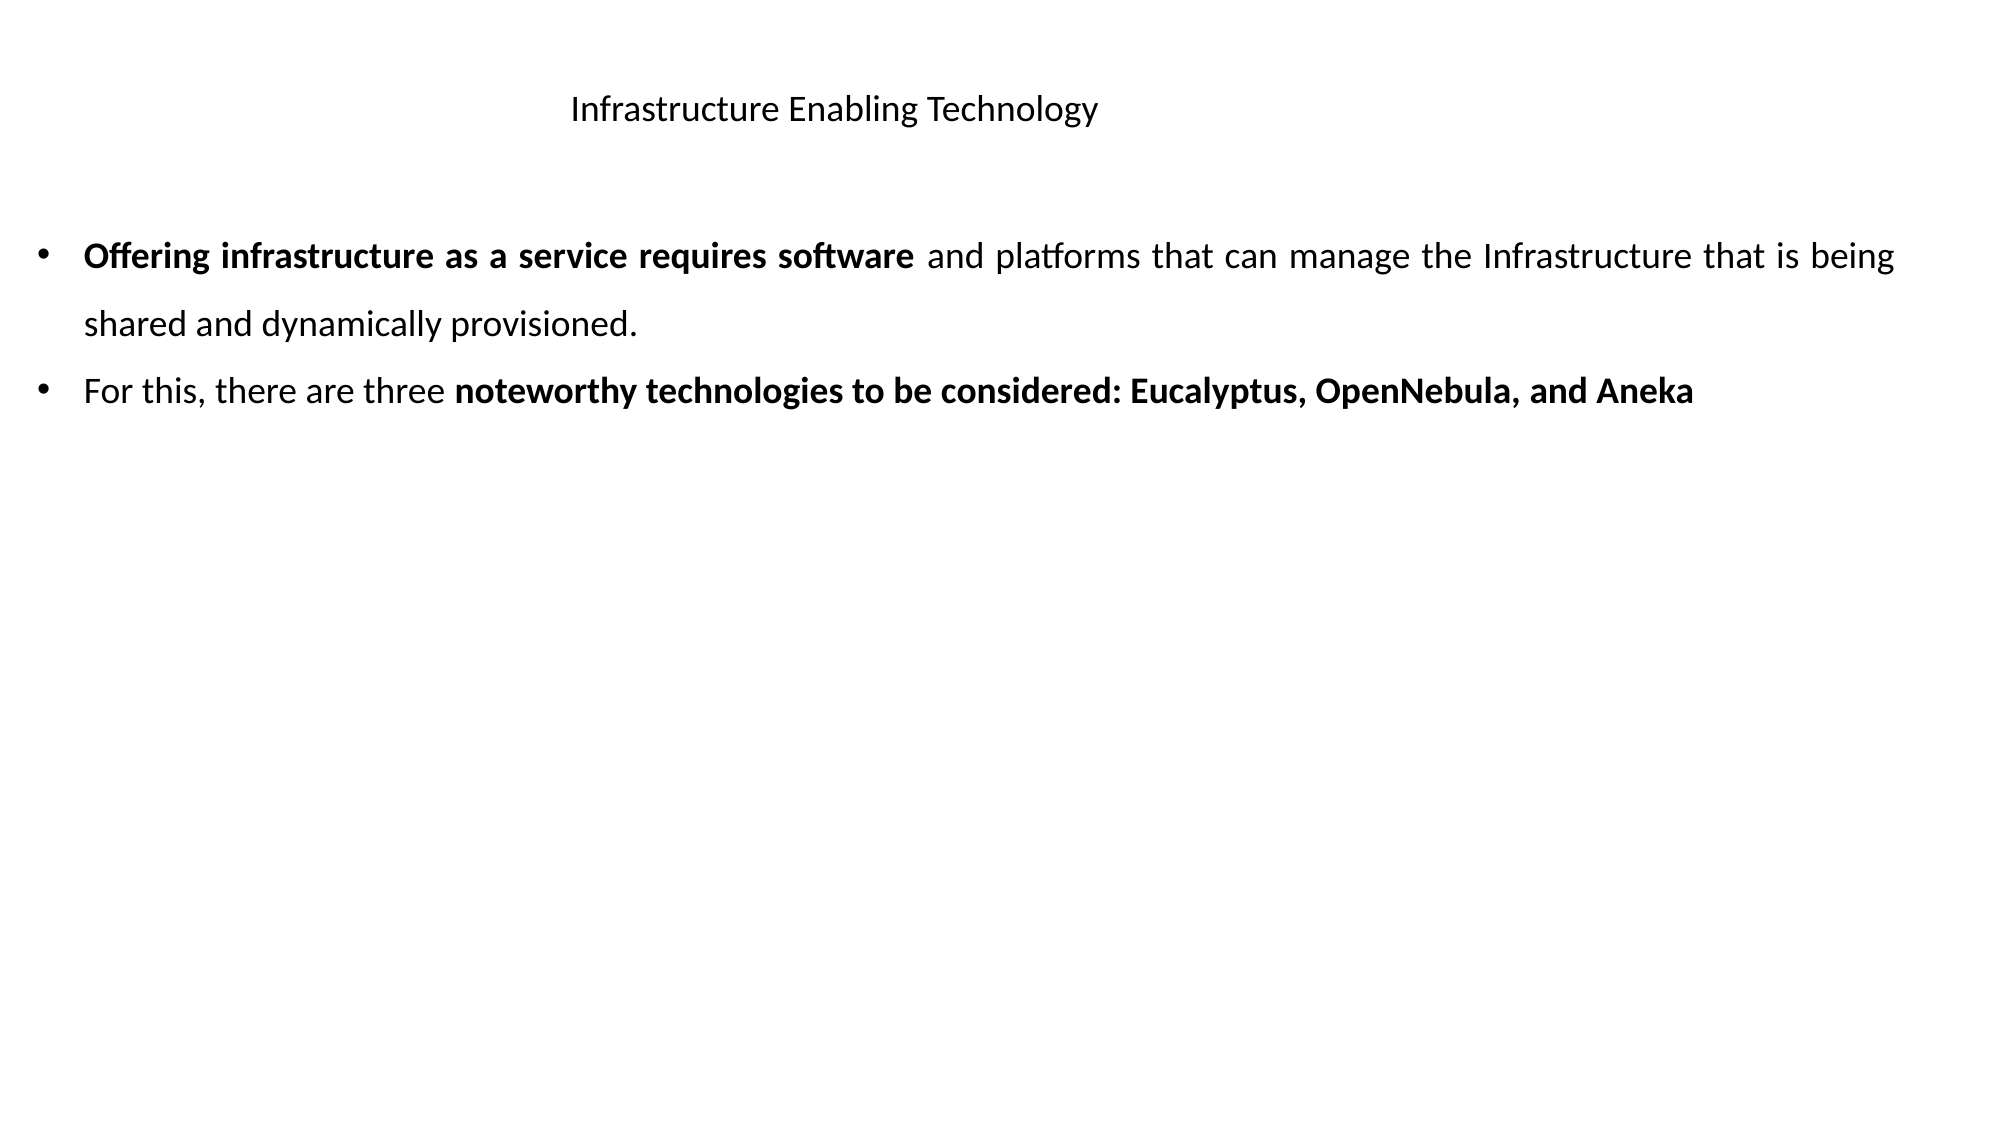

Infrastructure Enabling Technology
Offering infrastructure as a service requires software and platforms that can manage the Infrastructure that is being shared and dynamically provisioned.
For this, there are three noteworthy technologies to be considered: Eucalyptus, OpenNebula, and Aneka